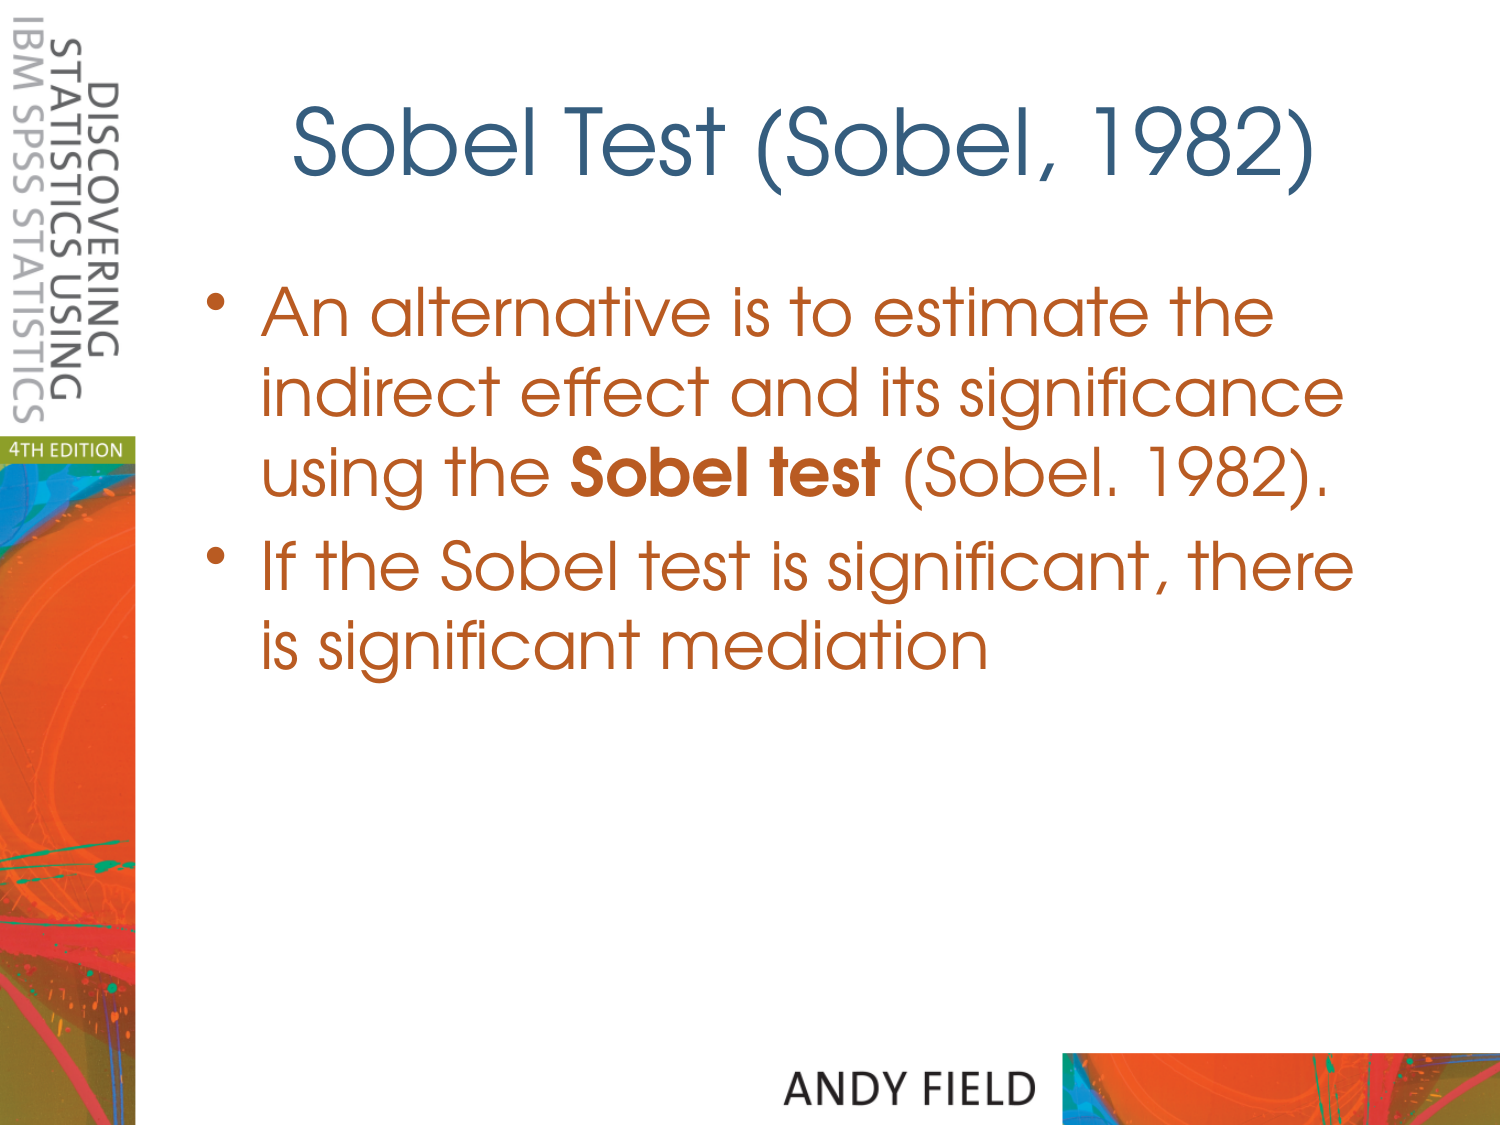

# Sobel Test (Sobel, 1982)
An alternative is to estimate the indirect effect and its significance using the Sobel test (Sobel. 1982).
If the Sobel test is significant, there is significant mediation